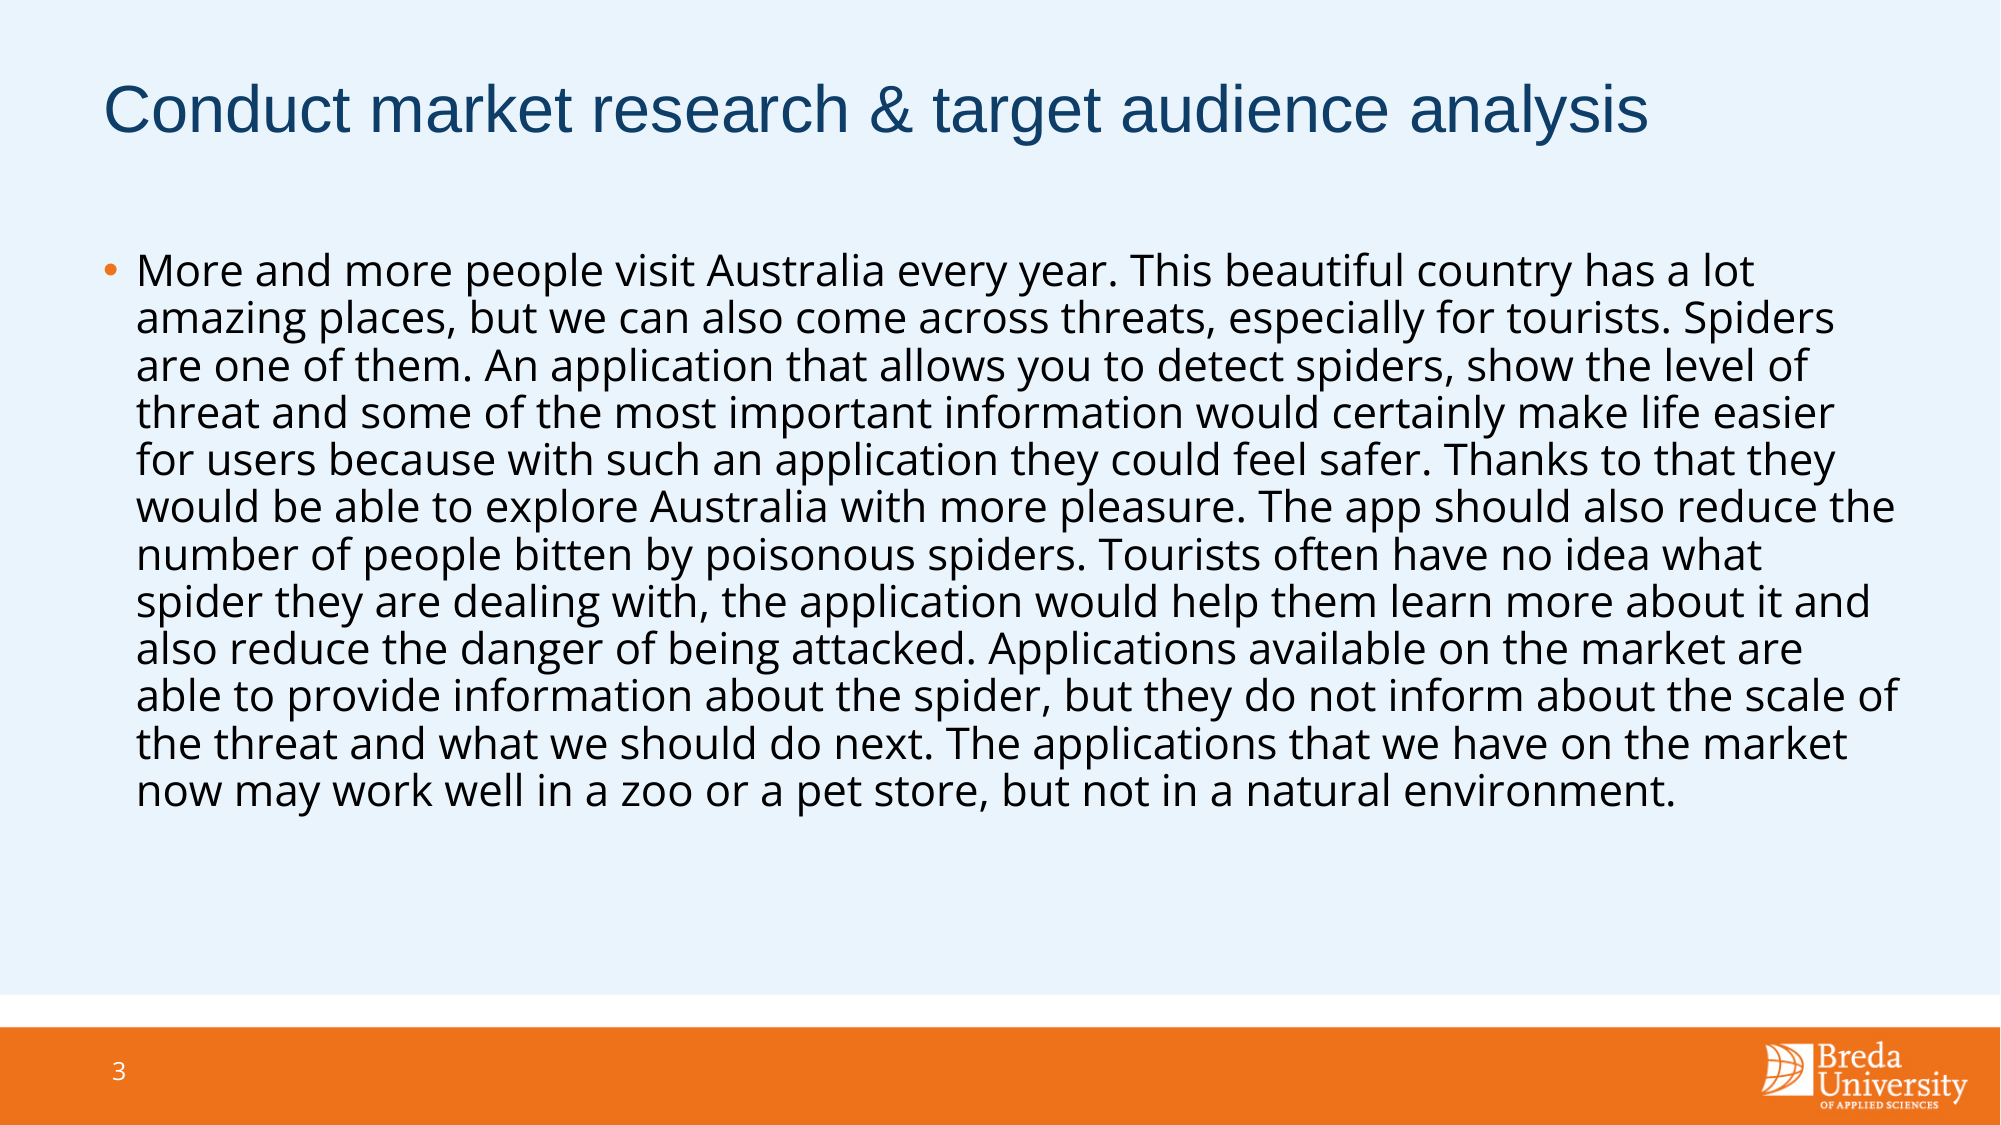

# Conduct market research & target audience analysis
More and more people visit Australia every year. This beautiful country has a lot amazing places, but we can also come across threats, especially for tourists. Spiders are one of them. An application that allows you to detect spiders, show the level of threat and some of the most important information would certainly make life easier for users because with such an application they could feel safer. Thanks to that they would be able to explore Australia with more pleasure. The app should also reduce the number of people bitten by poisonous spiders. Tourists often have no idea what spider they are dealing with, the application would help them learn more about it and also reduce the danger of being attacked. Applications available on the market are able to provide information about the spider, but they do not inform about the scale of the threat and what we should do next. The applications that we have on the market now may work well in a zoo or a pet store, but not in a natural environment.

3